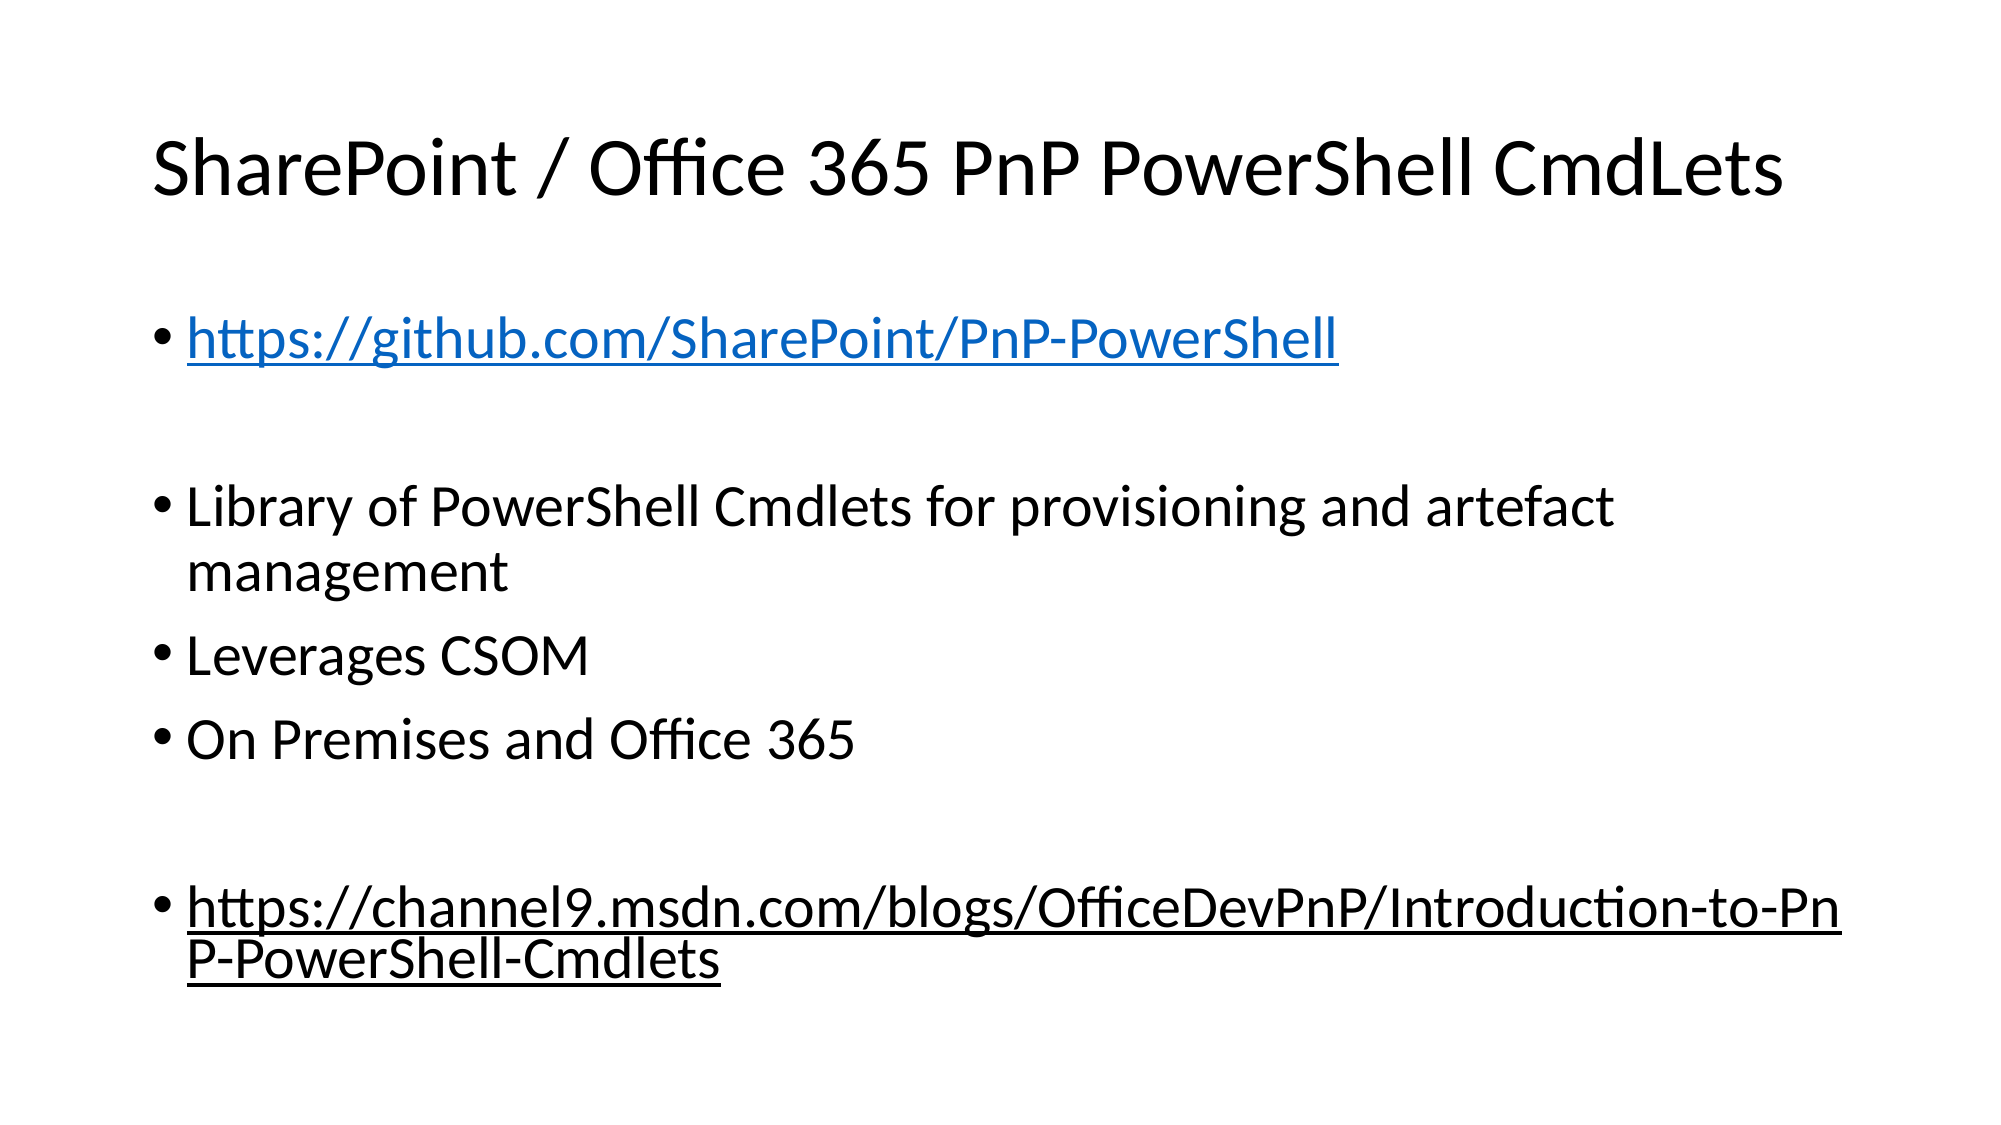

# SharePoint / Office 365 PnP PowerShell CmdLets
https://github.com/SharePoint/PnP-PowerShell

Library of PowerShell Cmdlets for provisioning and artefact management
Leverages CSOM
On Premises and Office 365

https://channel9.msdn.com/blogs/OfficeDevPnP/Introduction-to-PnP-PowerShell-Cmdlets